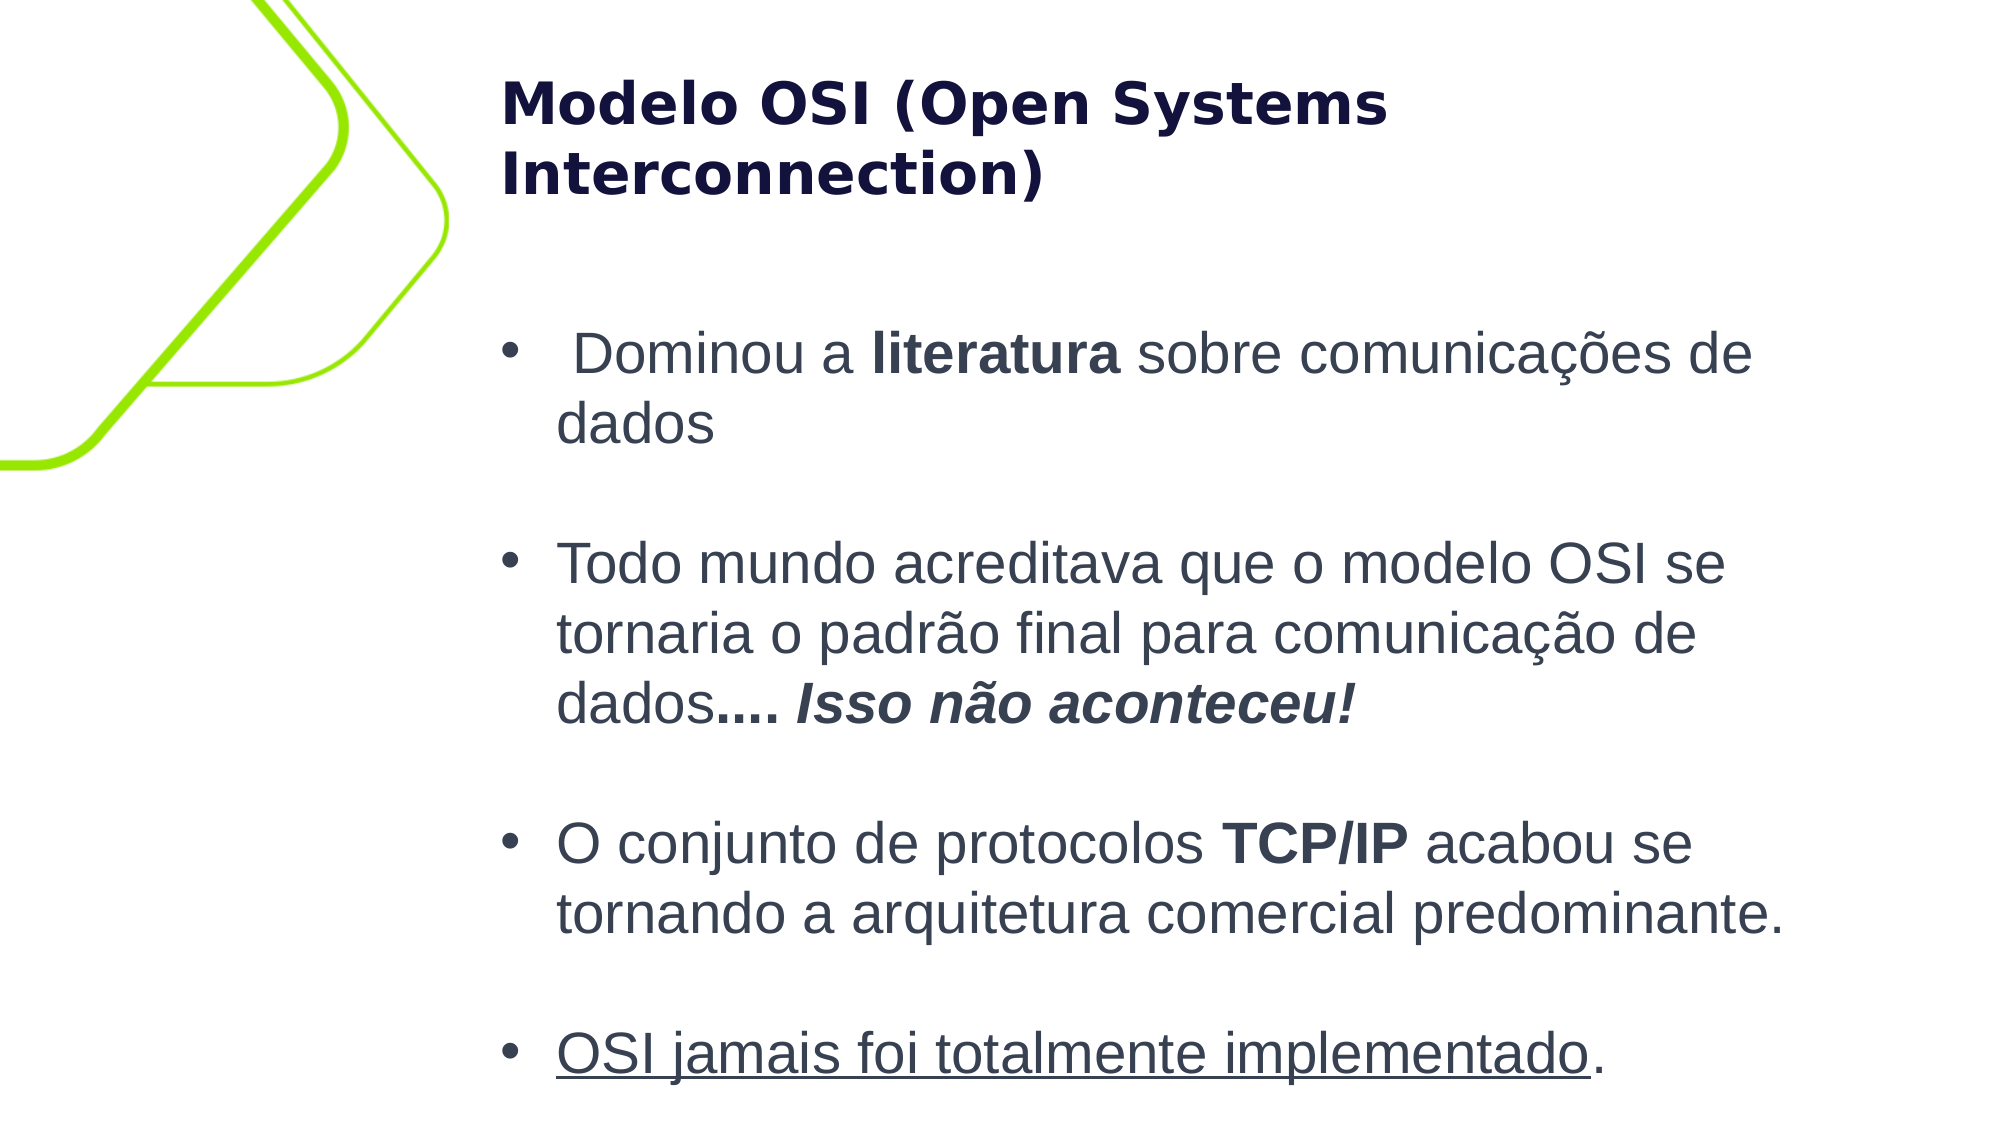

Modelo OSI (Open Systems Interconnection)
 Dominou a literatura sobre comunicações de dados
Todo mundo acreditava que o modelo OSI se tornaria o padrão final para comunicação de dados.... Isso não aconteceu!
O conjunto de protocolos TCP/IP acabou se tornando a arquitetura comercial predominante.
OSI jamais foi totalmente implementado.